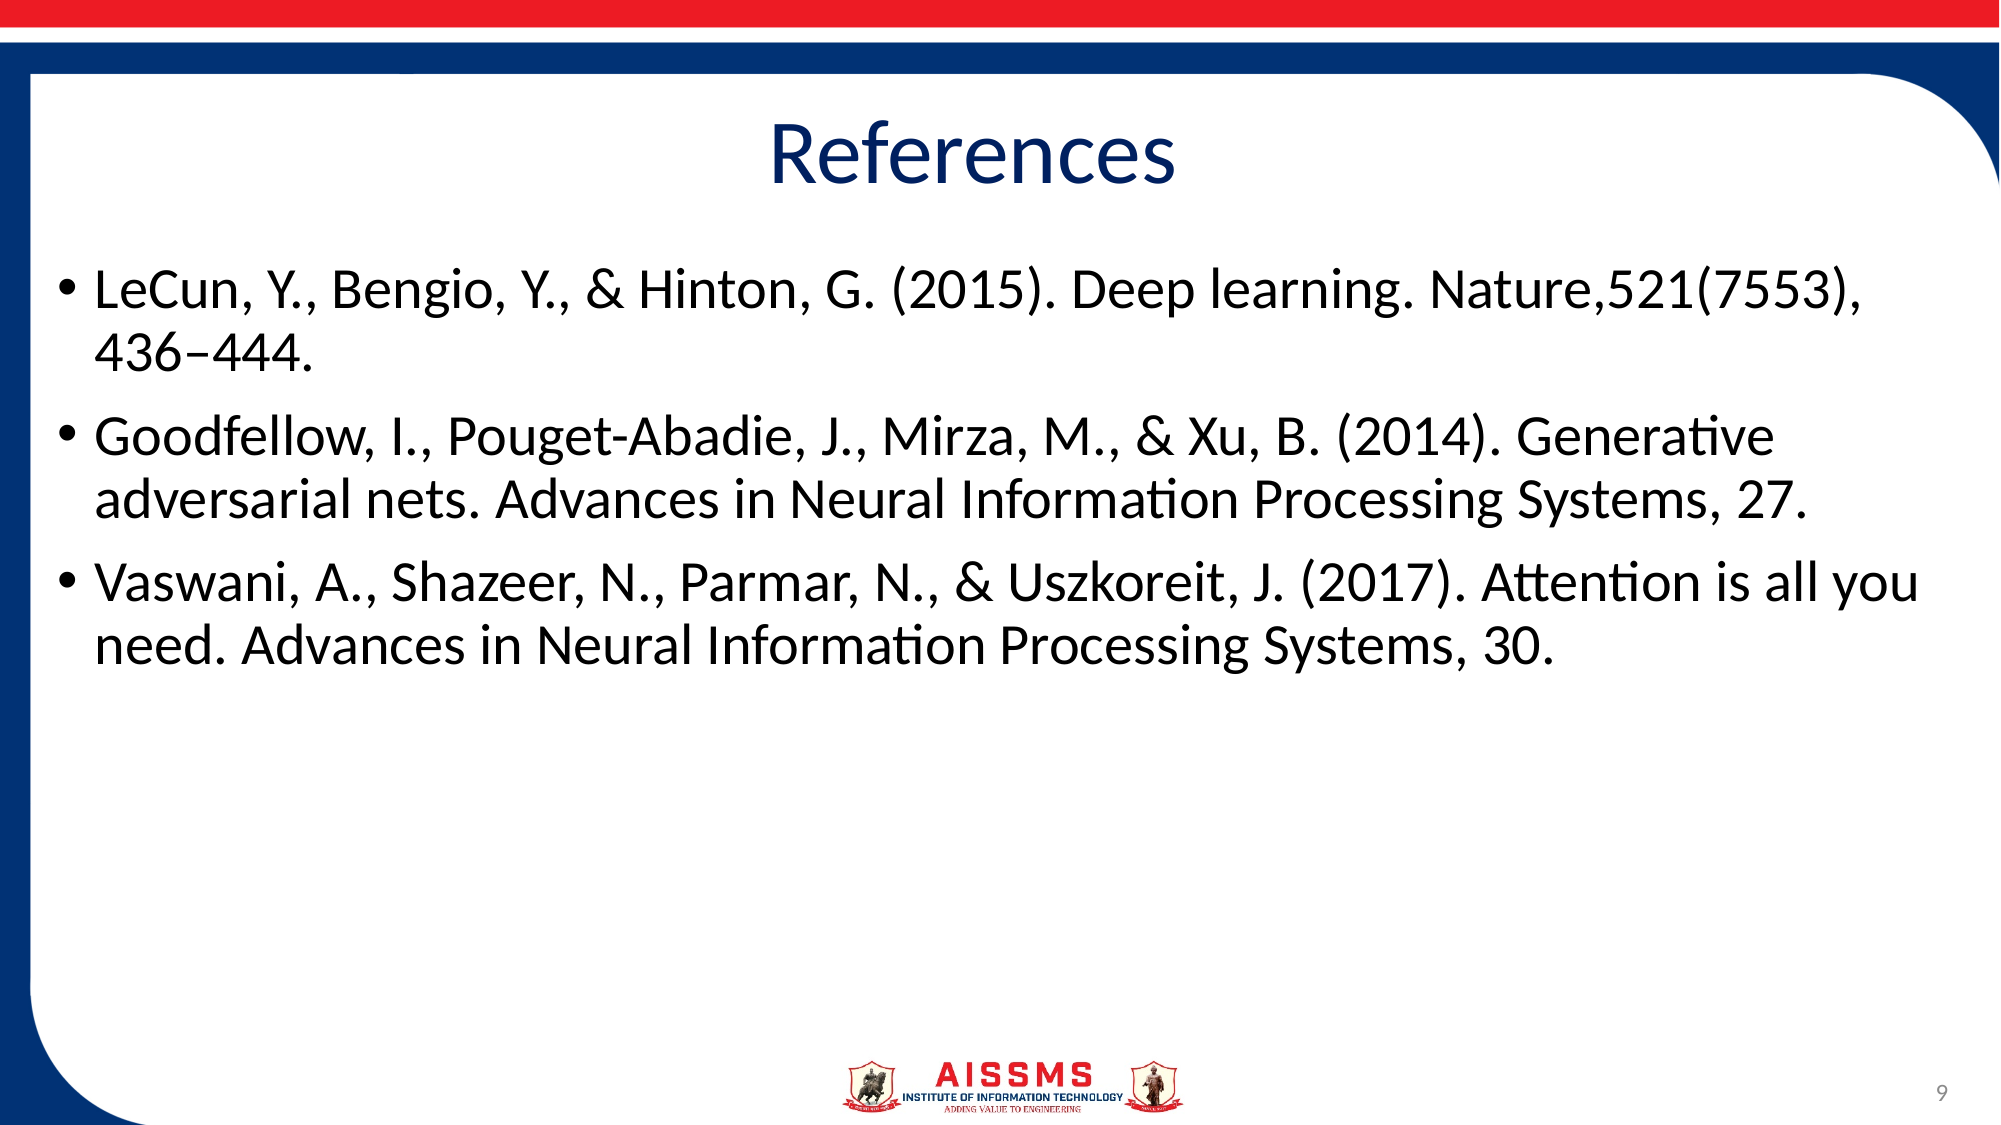

# References
LeCun, Y., Bengio, Y., & Hinton, G. (2015). Deep learning. Nature,521(7553), 436–444.
Goodfellow, I., Pouget-Abadie, J., Mirza, M., & Xu, B. (2014). Generative adversarial nets. Advances in Neural Information Processing Systems, 27.
Vaswani, A., Shazeer, N., Parmar, N., & Uszkoreit, J. (2017). Attention is all you need. Advances in Neural Information Processing Systems, 30.
9